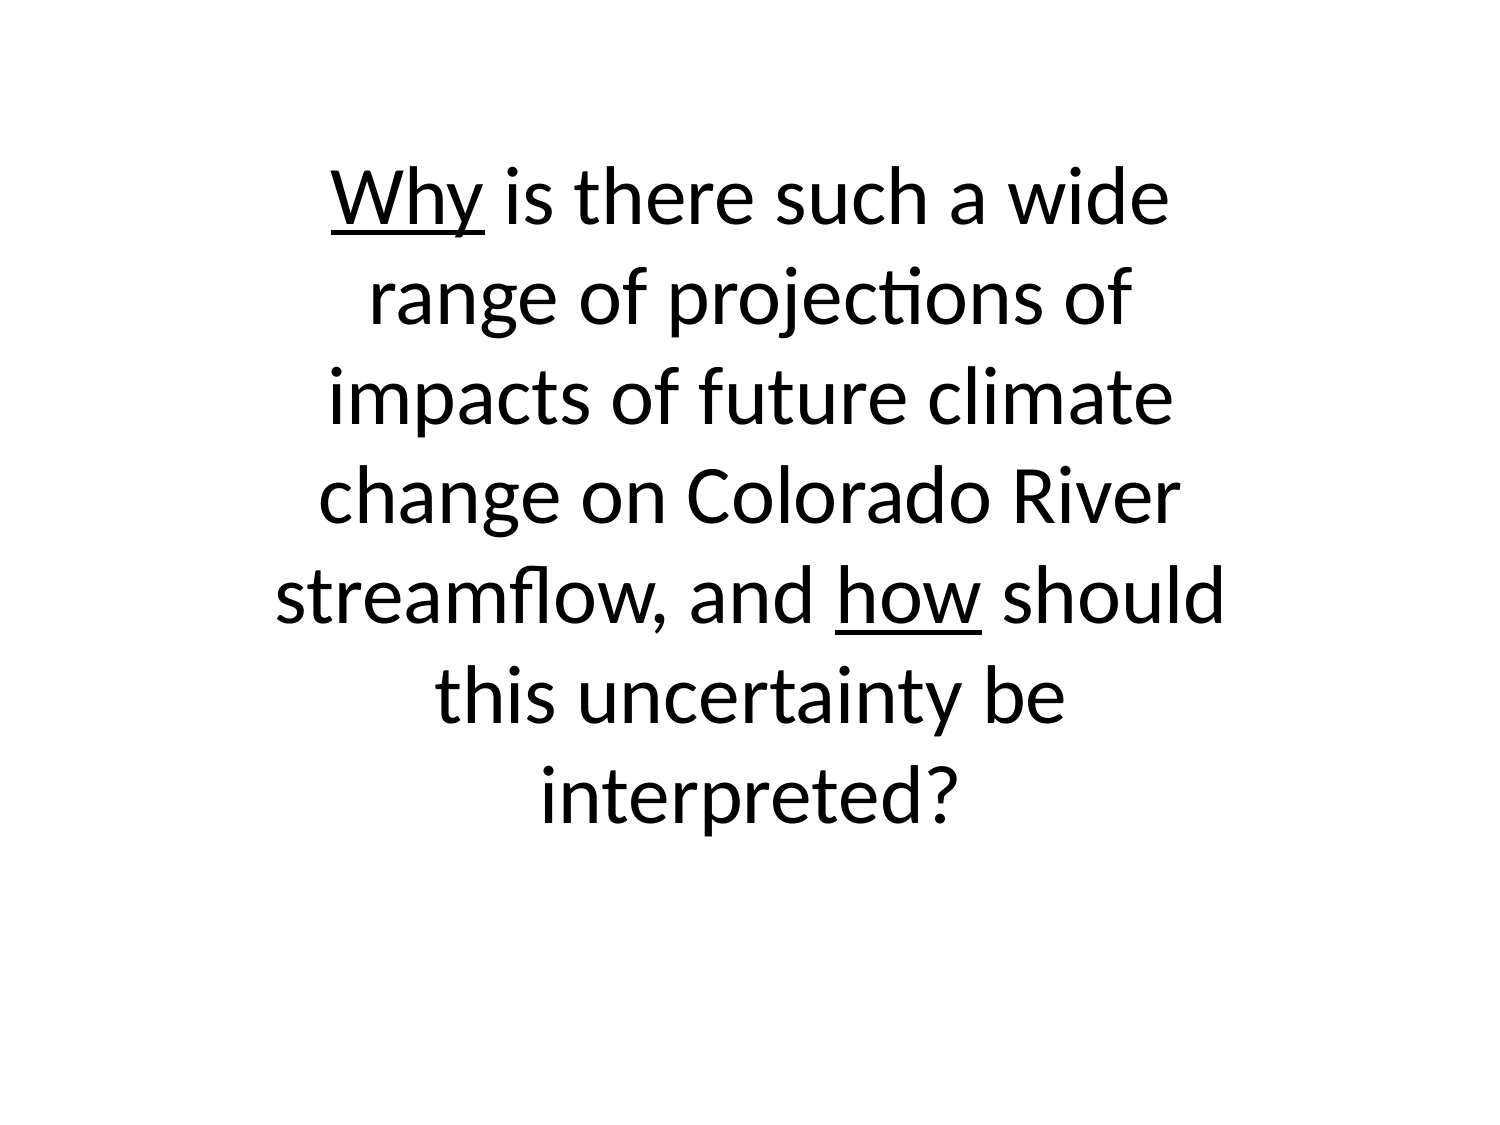

Why is there such a wide range of projections of impacts of future climate change on Colorado River streamflow, and how should this uncertainty be interpreted?